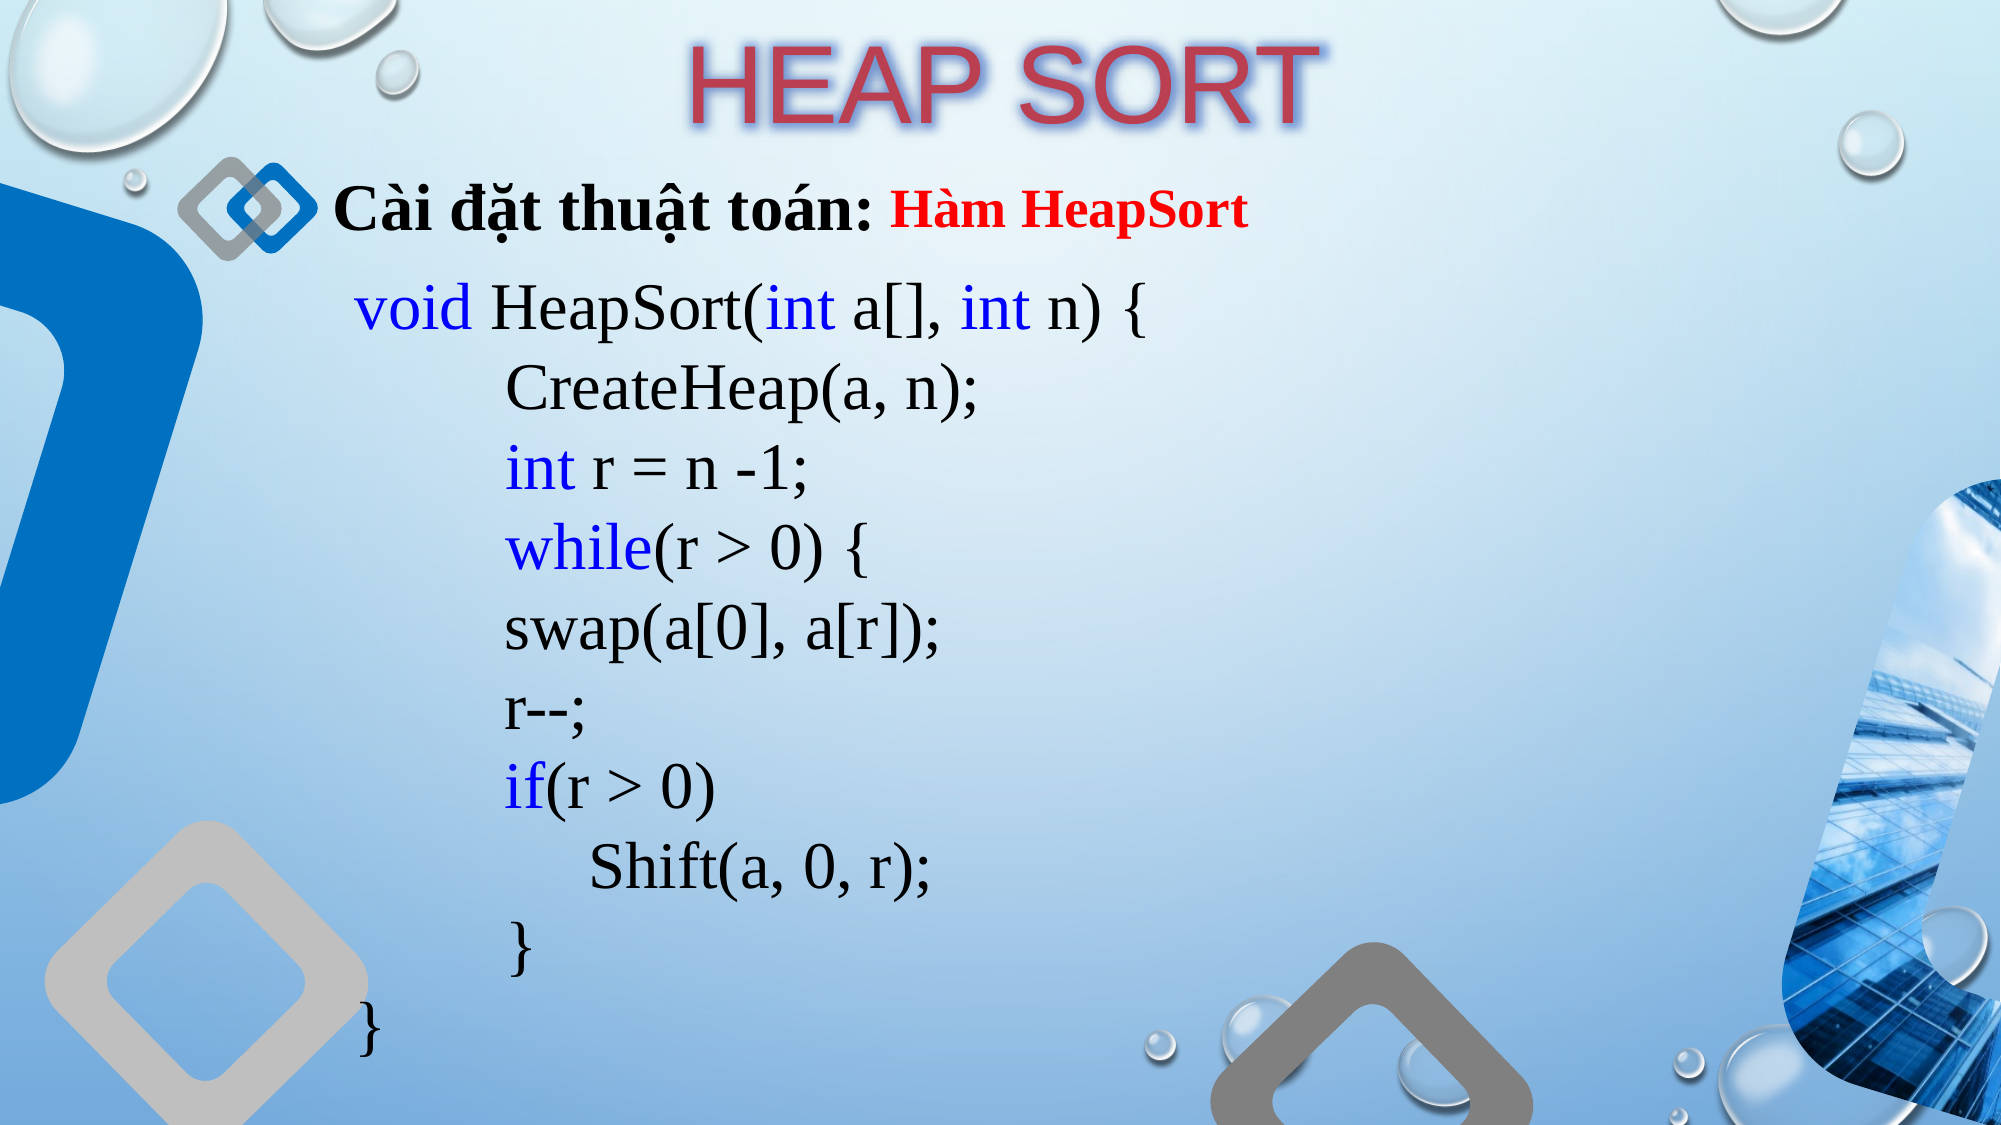

HEAP SORT

Cài đặt thuật toán:
Hàm HeapSort

void HeapSort(int a[], int n) {
         CreateHeap(a, n);
         int r = n -1;
         while(r > 0) {
	swap(a[0], a[r]);
	r--;
	if(r > 0)
	     Shift(a, 0, r);
         }
}